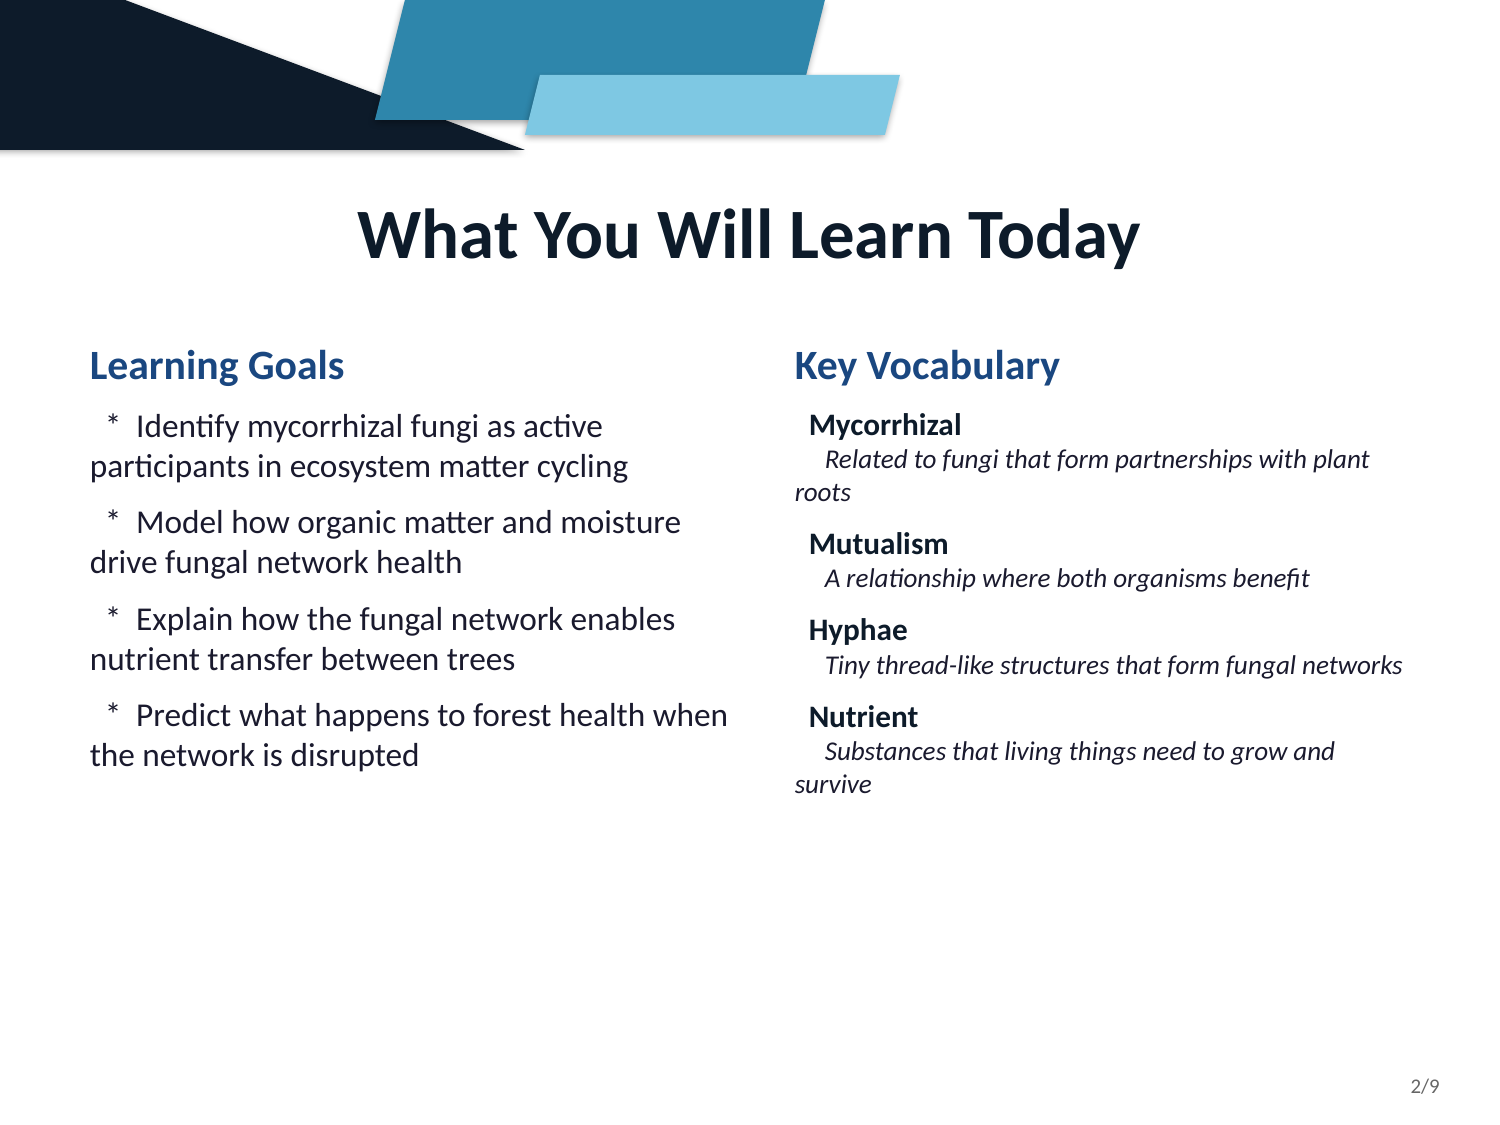

What You Will Learn Today
Learning Goals
  *  Identify mycorrhizal fungi as active participants in ecosystem matter cycling
  *  Model how organic matter and moisture drive fungal network health
  *  Explain how the fungal network enables nutrient transfer between trees
  *  Predict what happens to forest health when the network is disrupted
Key Vocabulary
  Mycorrhizal
     Related to fungi that form partnerships with plant roots
  Mutualism
     A relationship where both organisms benefit
  Hyphae
     Tiny thread-like structures that form fungal networks
  Nutrient
     Substances that living things need to grow and survive
2/9